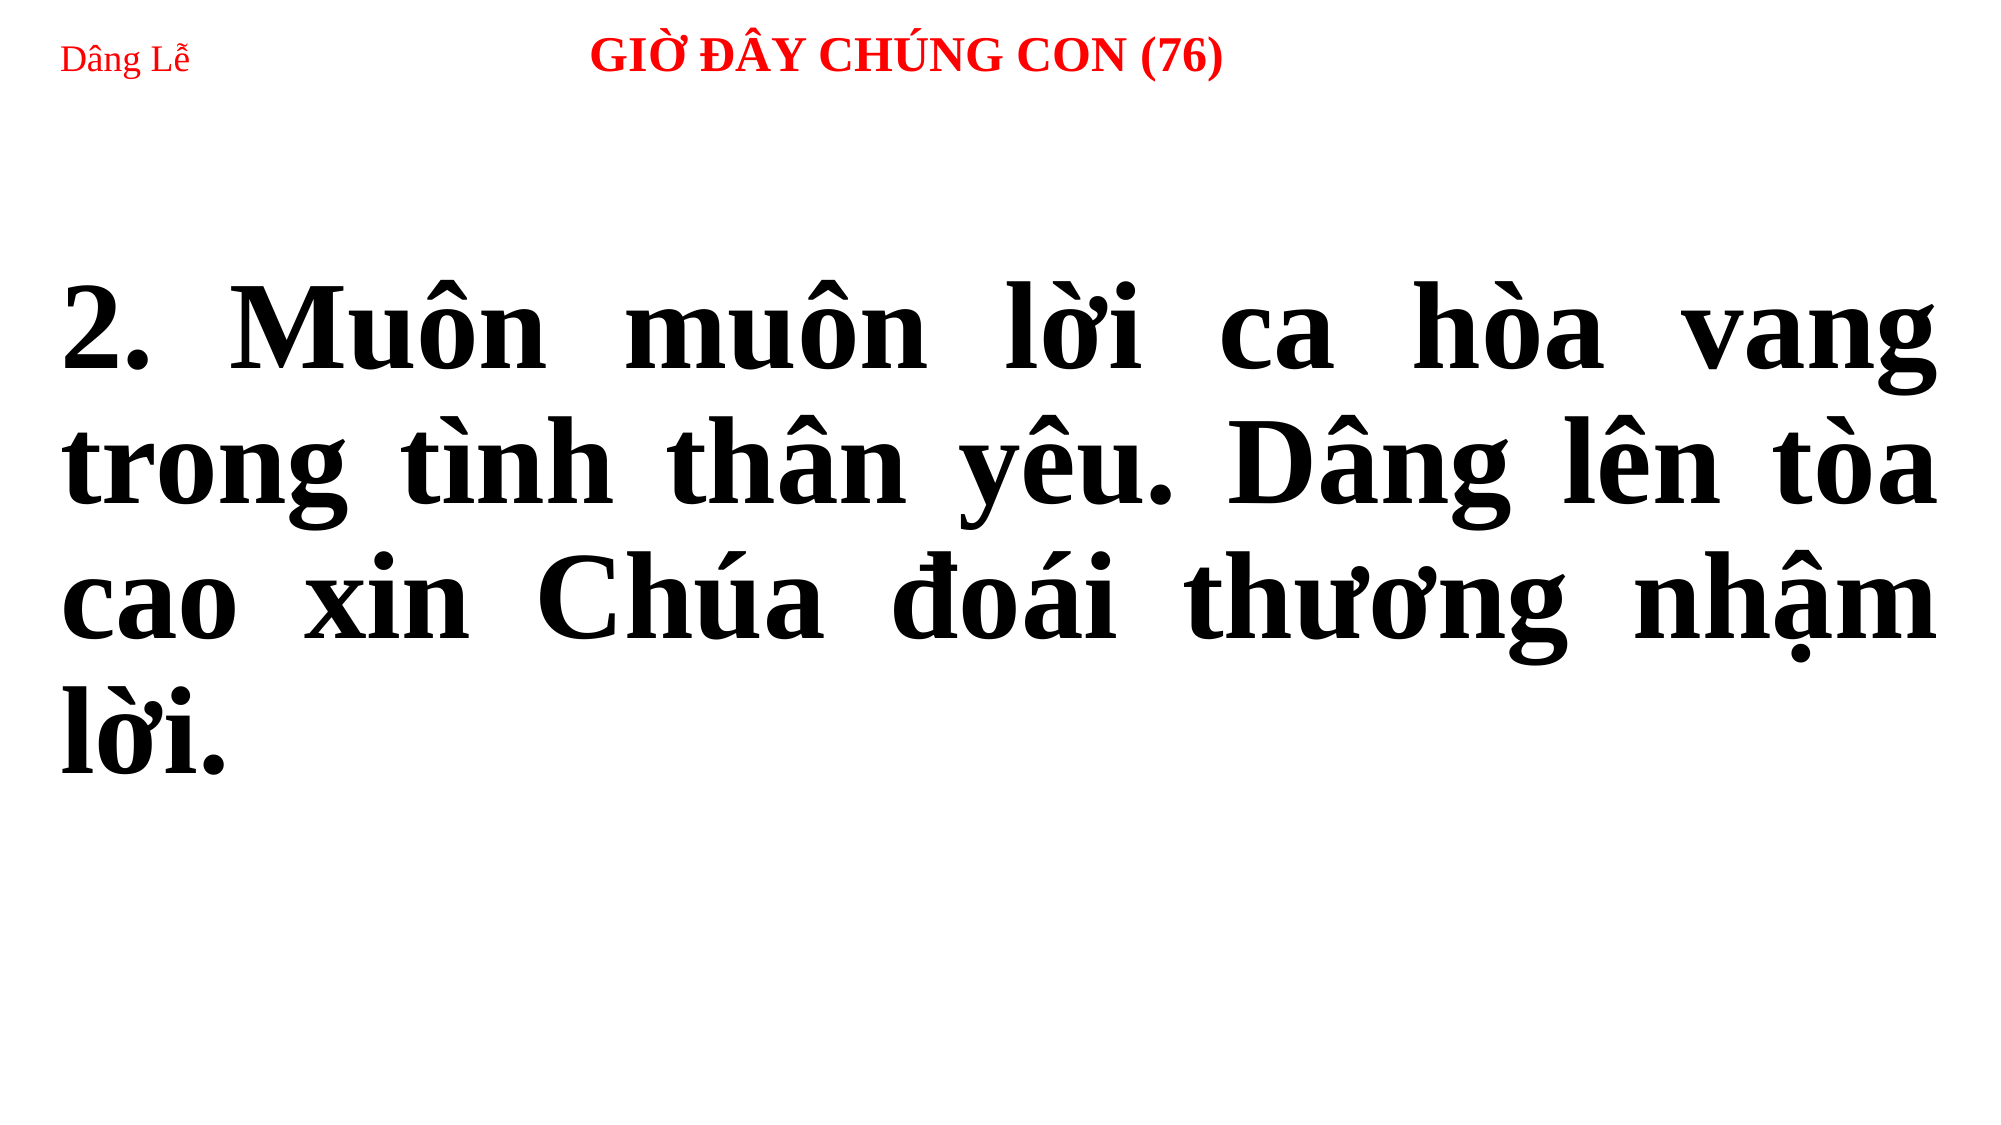

# Dâng Lễ                                          GIỜ ĐÂY CHÚNG CON (76)
2. Muôn muôn lời ca hòa vang trong tình thân yêu. Dâng lên tòa cao xin Chúa đoái thương nhậm lời.